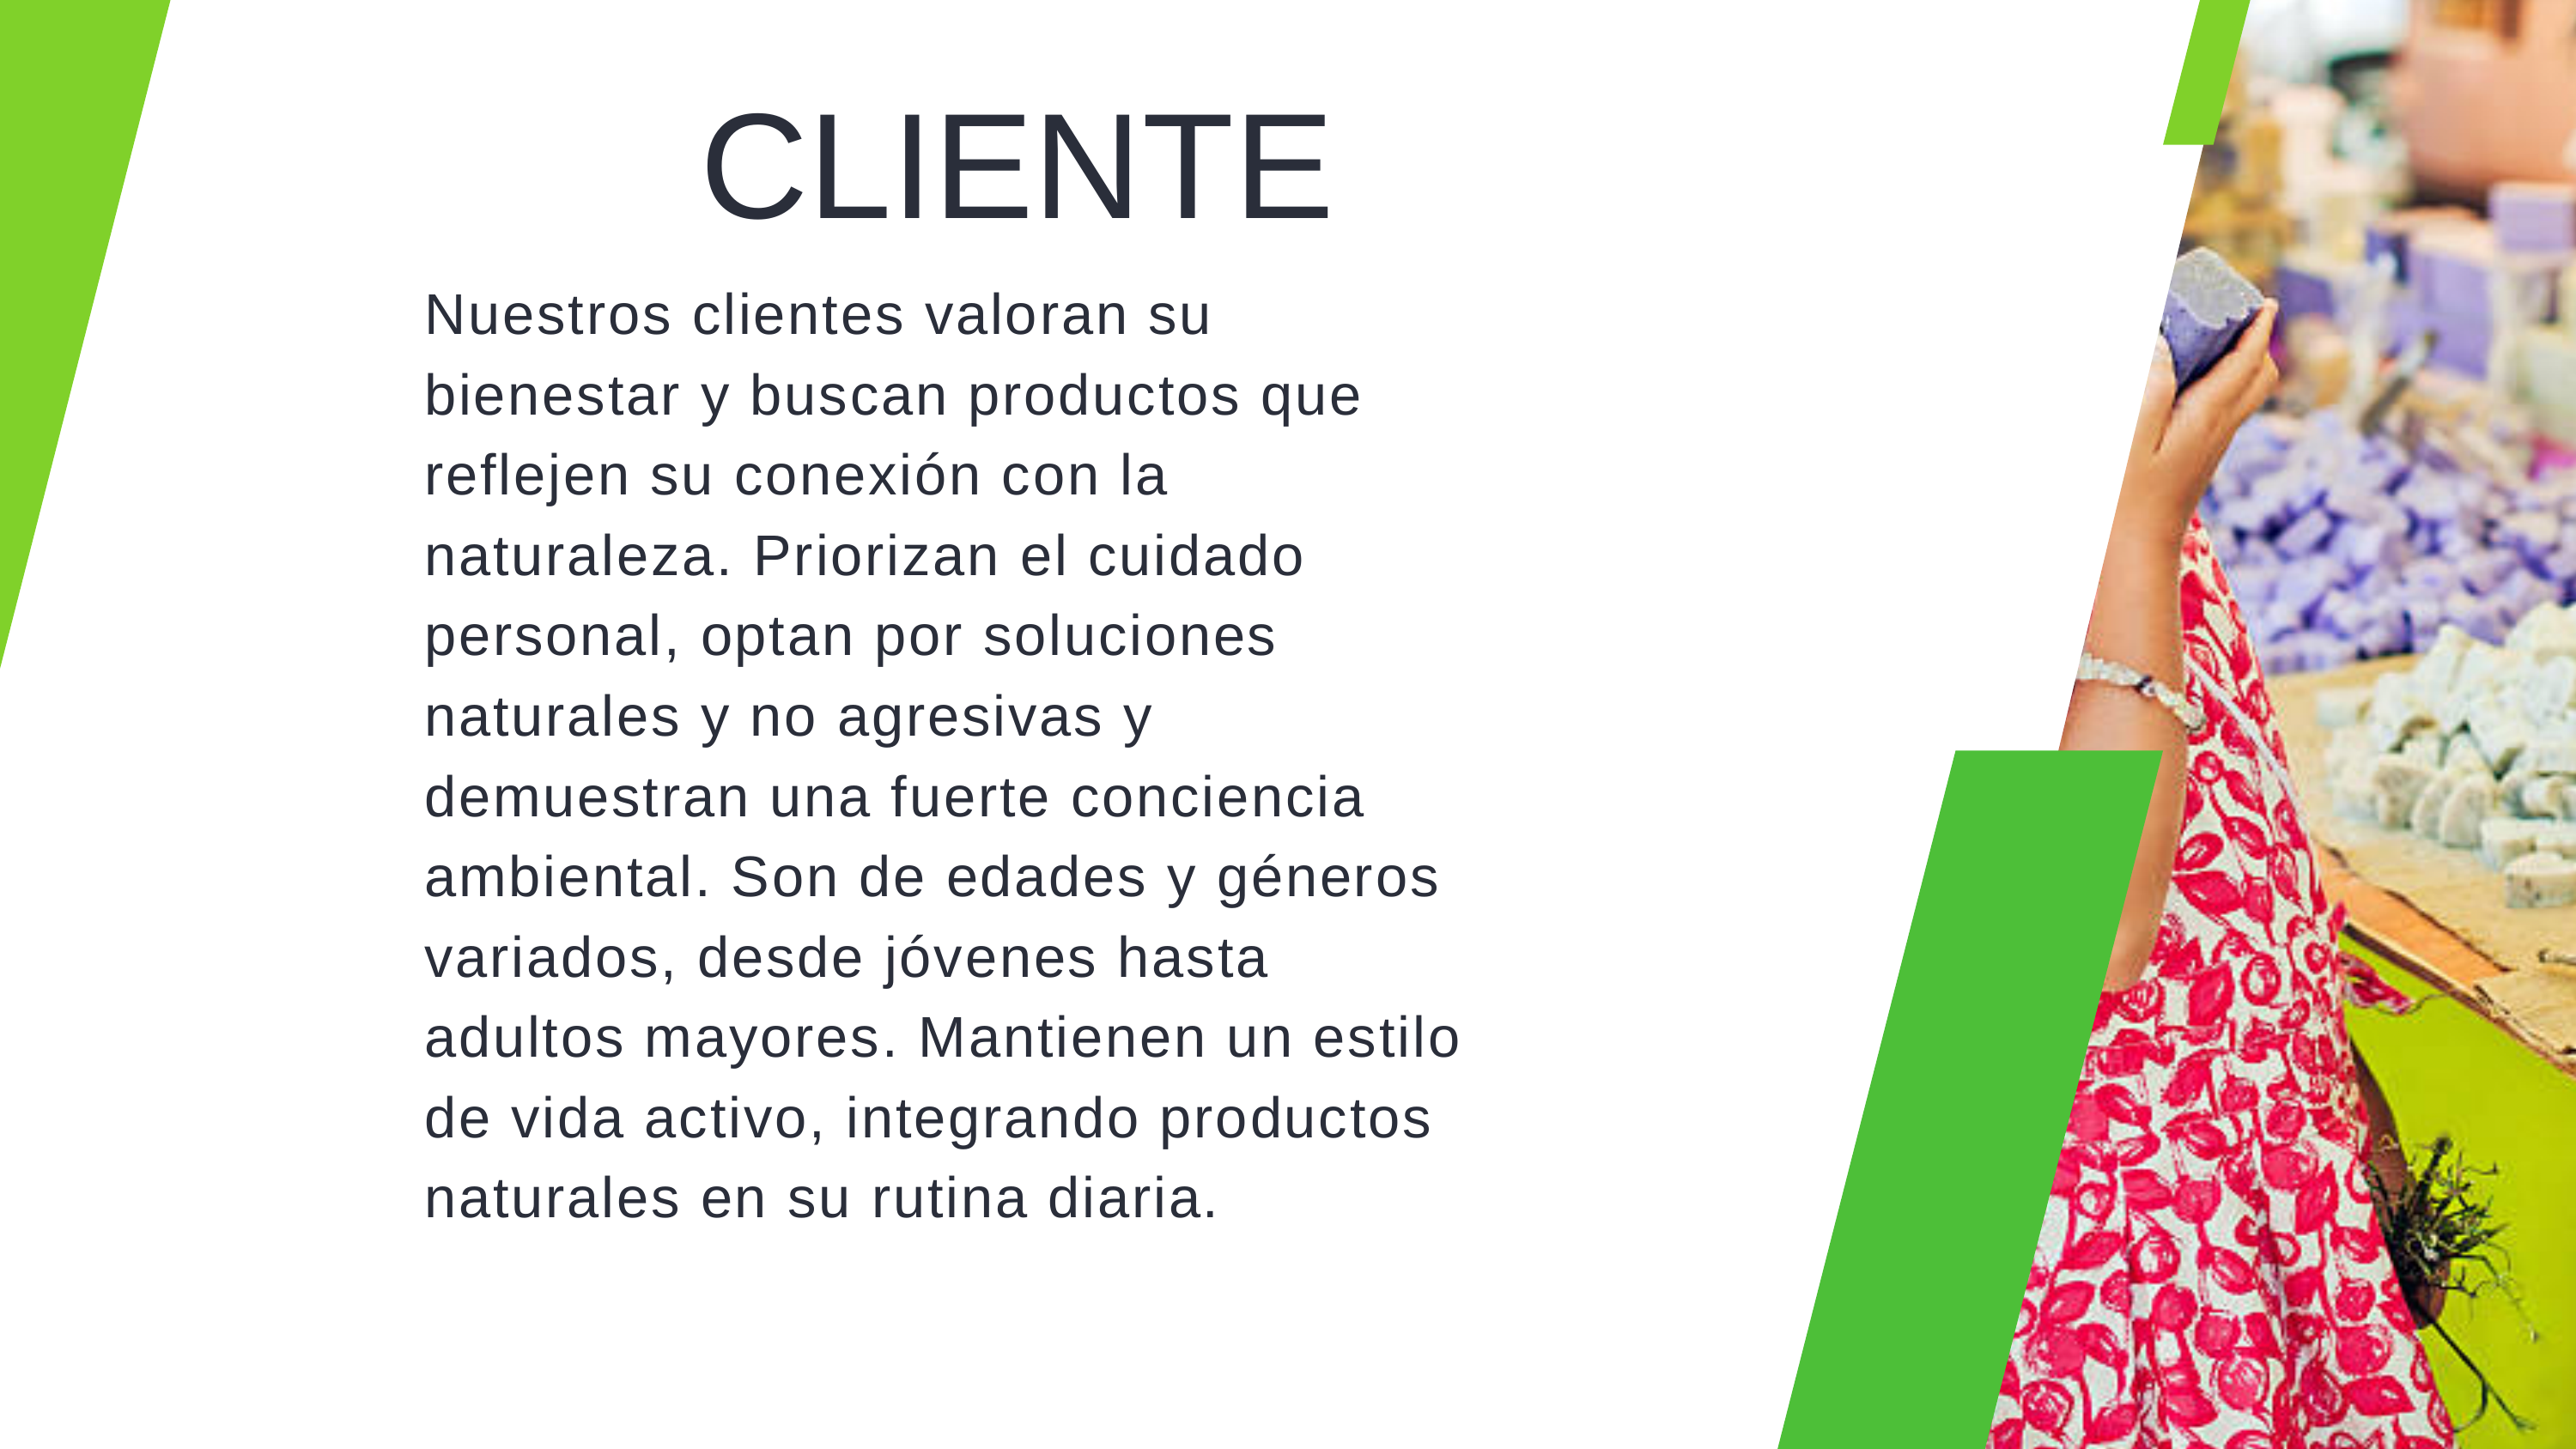

CLIENTE
Nuestros clientes valoran su bienestar y buscan productos que reflejen su conexión con la naturaleza. Priorizan el cuidado personal, optan por soluciones naturales y no agresivas y demuestran una fuerte conciencia ambiental. Son de edades y géneros variados, desde jóvenes hasta adultos mayores. Mantienen un estilo de vida activo, integrando productos naturales en su rutina diaria.